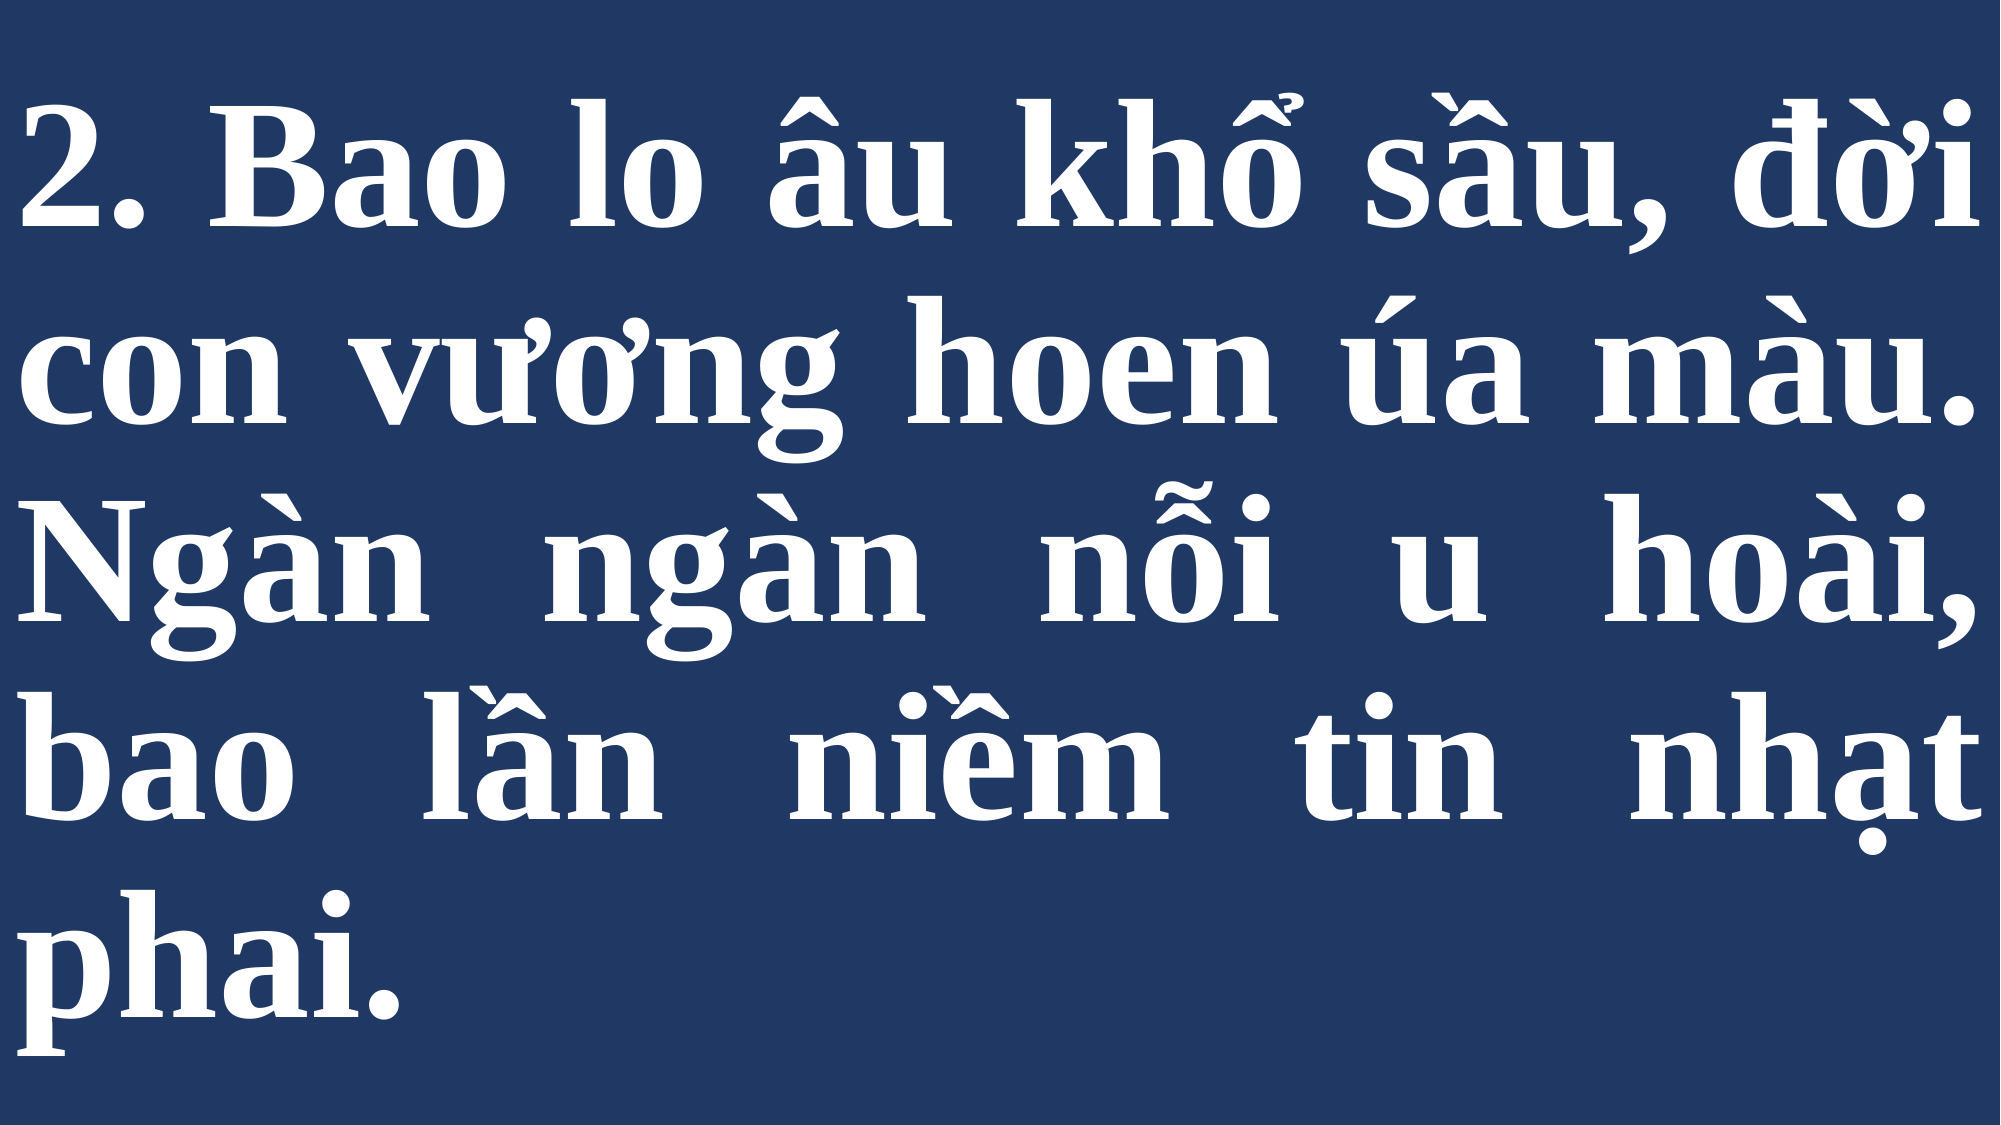

# 2. Bao lo âu khổ sầu, đời con vương hoen úa màu. Ngàn ngàn nỗi u hoài, bao lần niềm tin nhạt phai.